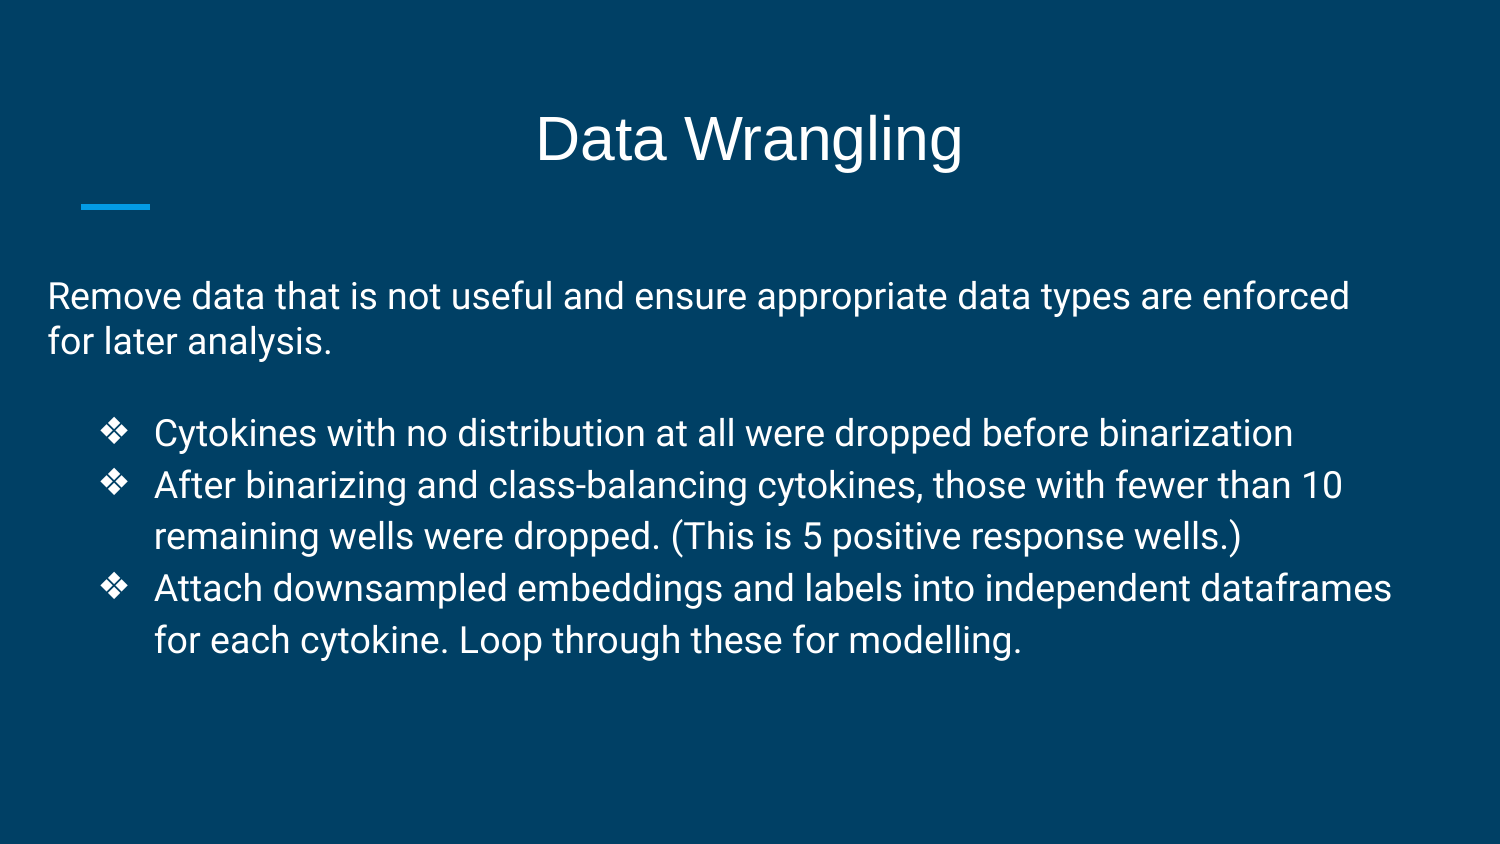

# Data Wrangling
Remove data that is not useful and ensure appropriate data types are enforced for later analysis.
Cytokines with no distribution at all were dropped before binarization
After binarizing and class-balancing cytokines, those with fewer than 10 remaining wells were dropped. (This is 5 positive response wells.)
Attach downsampled embeddings and labels into independent dataframes for each cytokine. Loop through these for modelling.